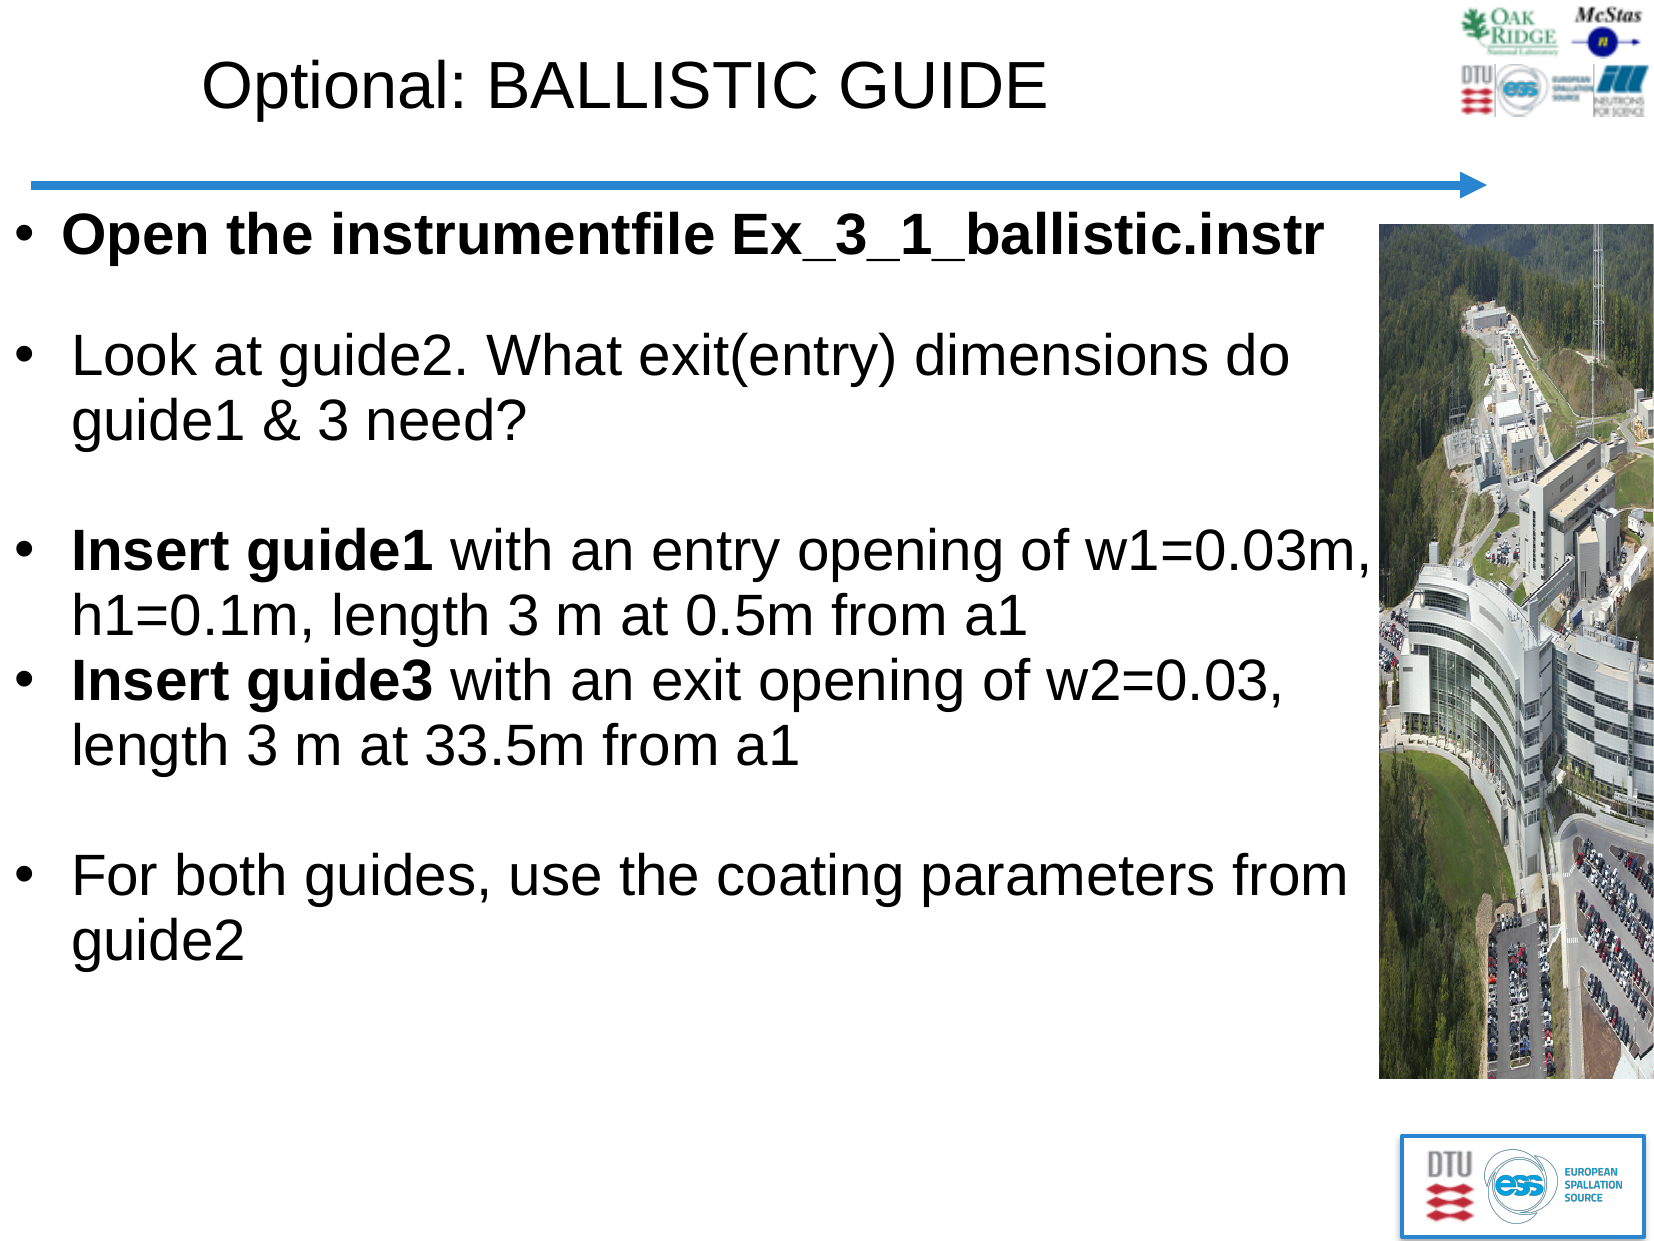

Optional: BALLISTIC GUIDE
Open the instrumentfile Ex_3_1_ballistic.instr

Look at guide2. What exit(entry) dimensions do guide1 & 3 need?

Insert guide1 with an entry opening of w1=0.03m, h1=0.1m, length 3 m at 0.5m from a1
Insert guide3 with an exit opening of w2=0.03, length 3 m at 33.5m from a1

For both guides, use the coating parameters from guide2